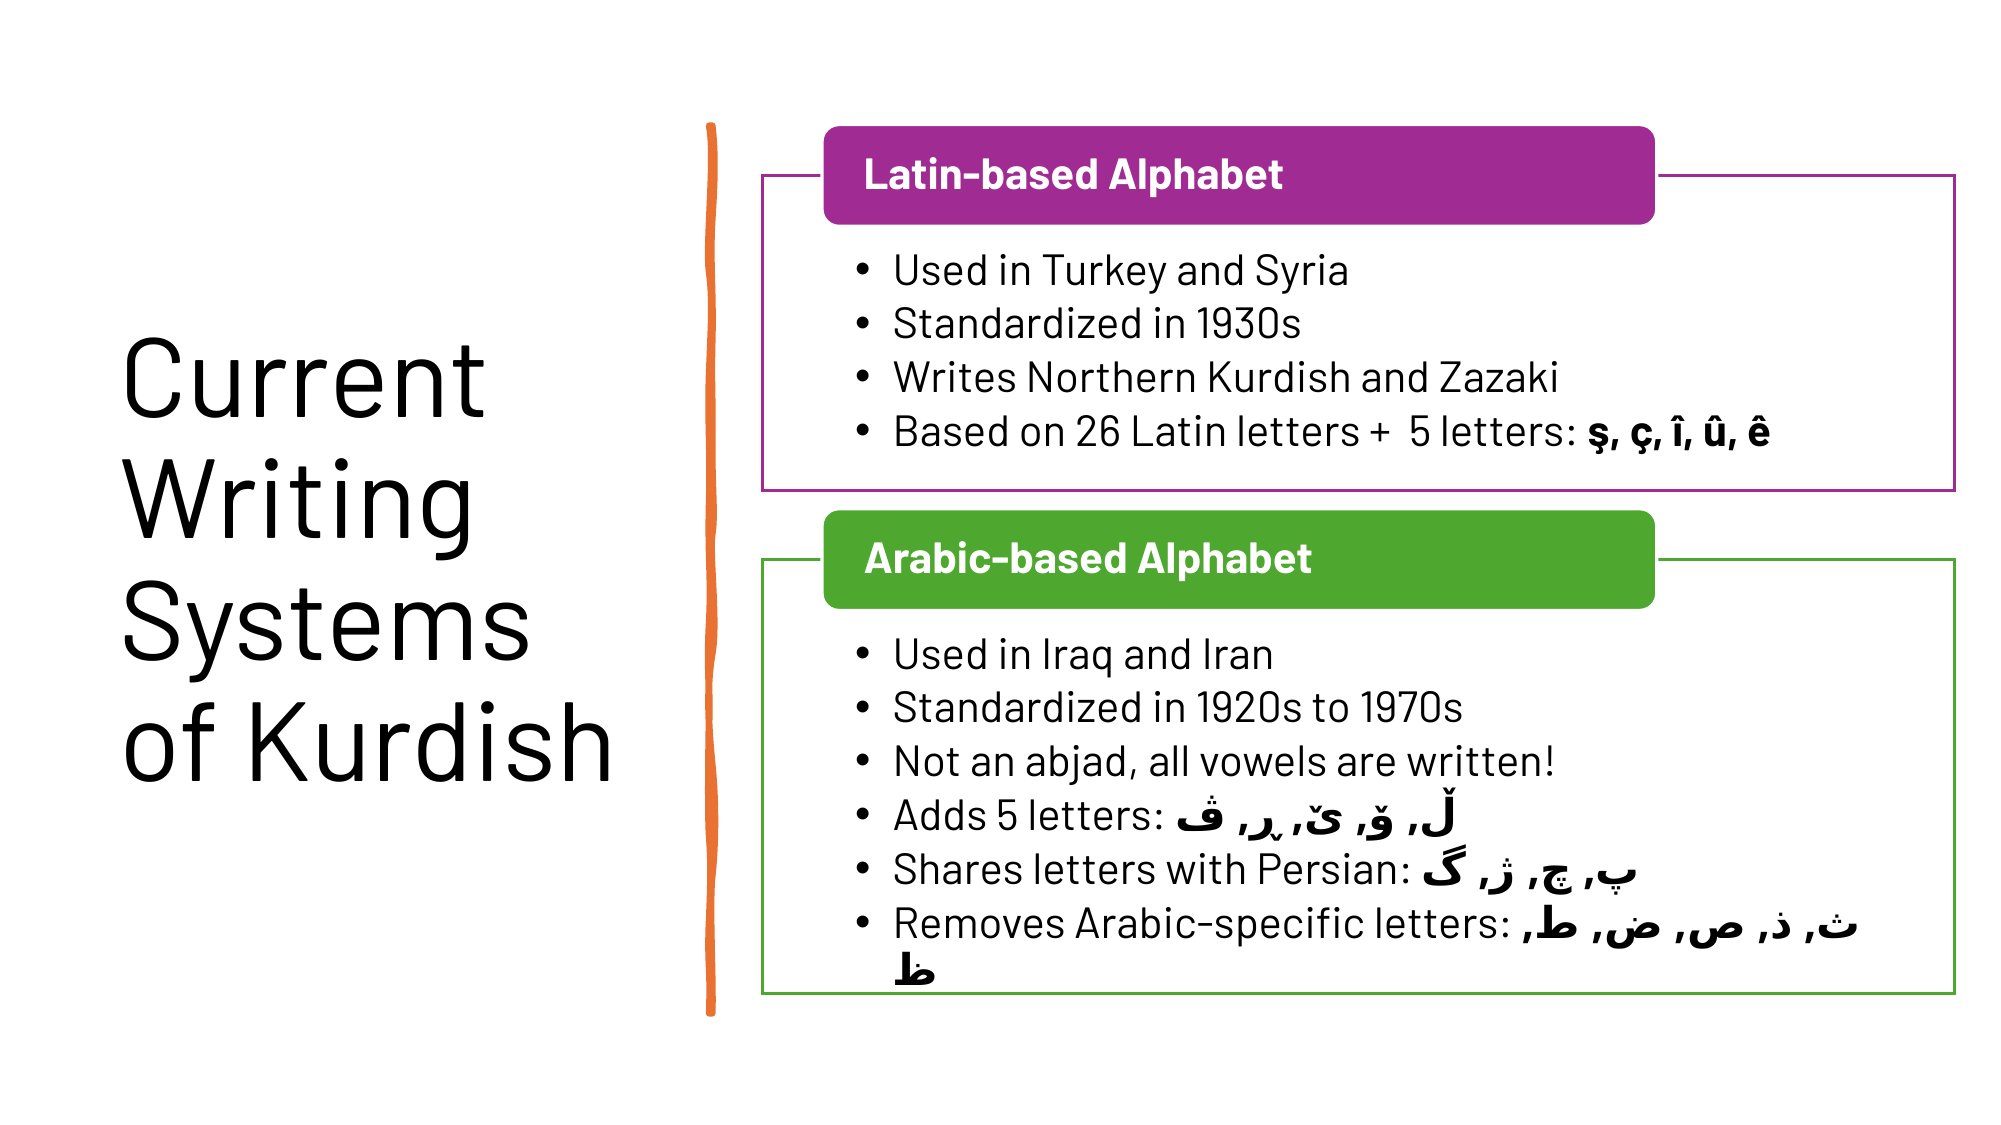

Used in Turkey and Syria
Standardized in 1930s
Writes Northern Kurdish and Zazaki
Based on 26 Latin letters +  5 letters: ş, ç, î, û, ê
Latin-based Alphabet
Used in Iraq and Iran
Standardized in 1920s to 1970s
Not an abjad, all vowels are written!
Adds 5 letters: ڵ, ۆ, ێ, ڕ, ڤ
Shares letters with Persian: پ, چ, ژ, گ
Removes Arabic-specific letters: ث, ذ, ص, ض, ط, ظ
Arabic-based Alphabet
# Current Writing Systems of Kurdish

22